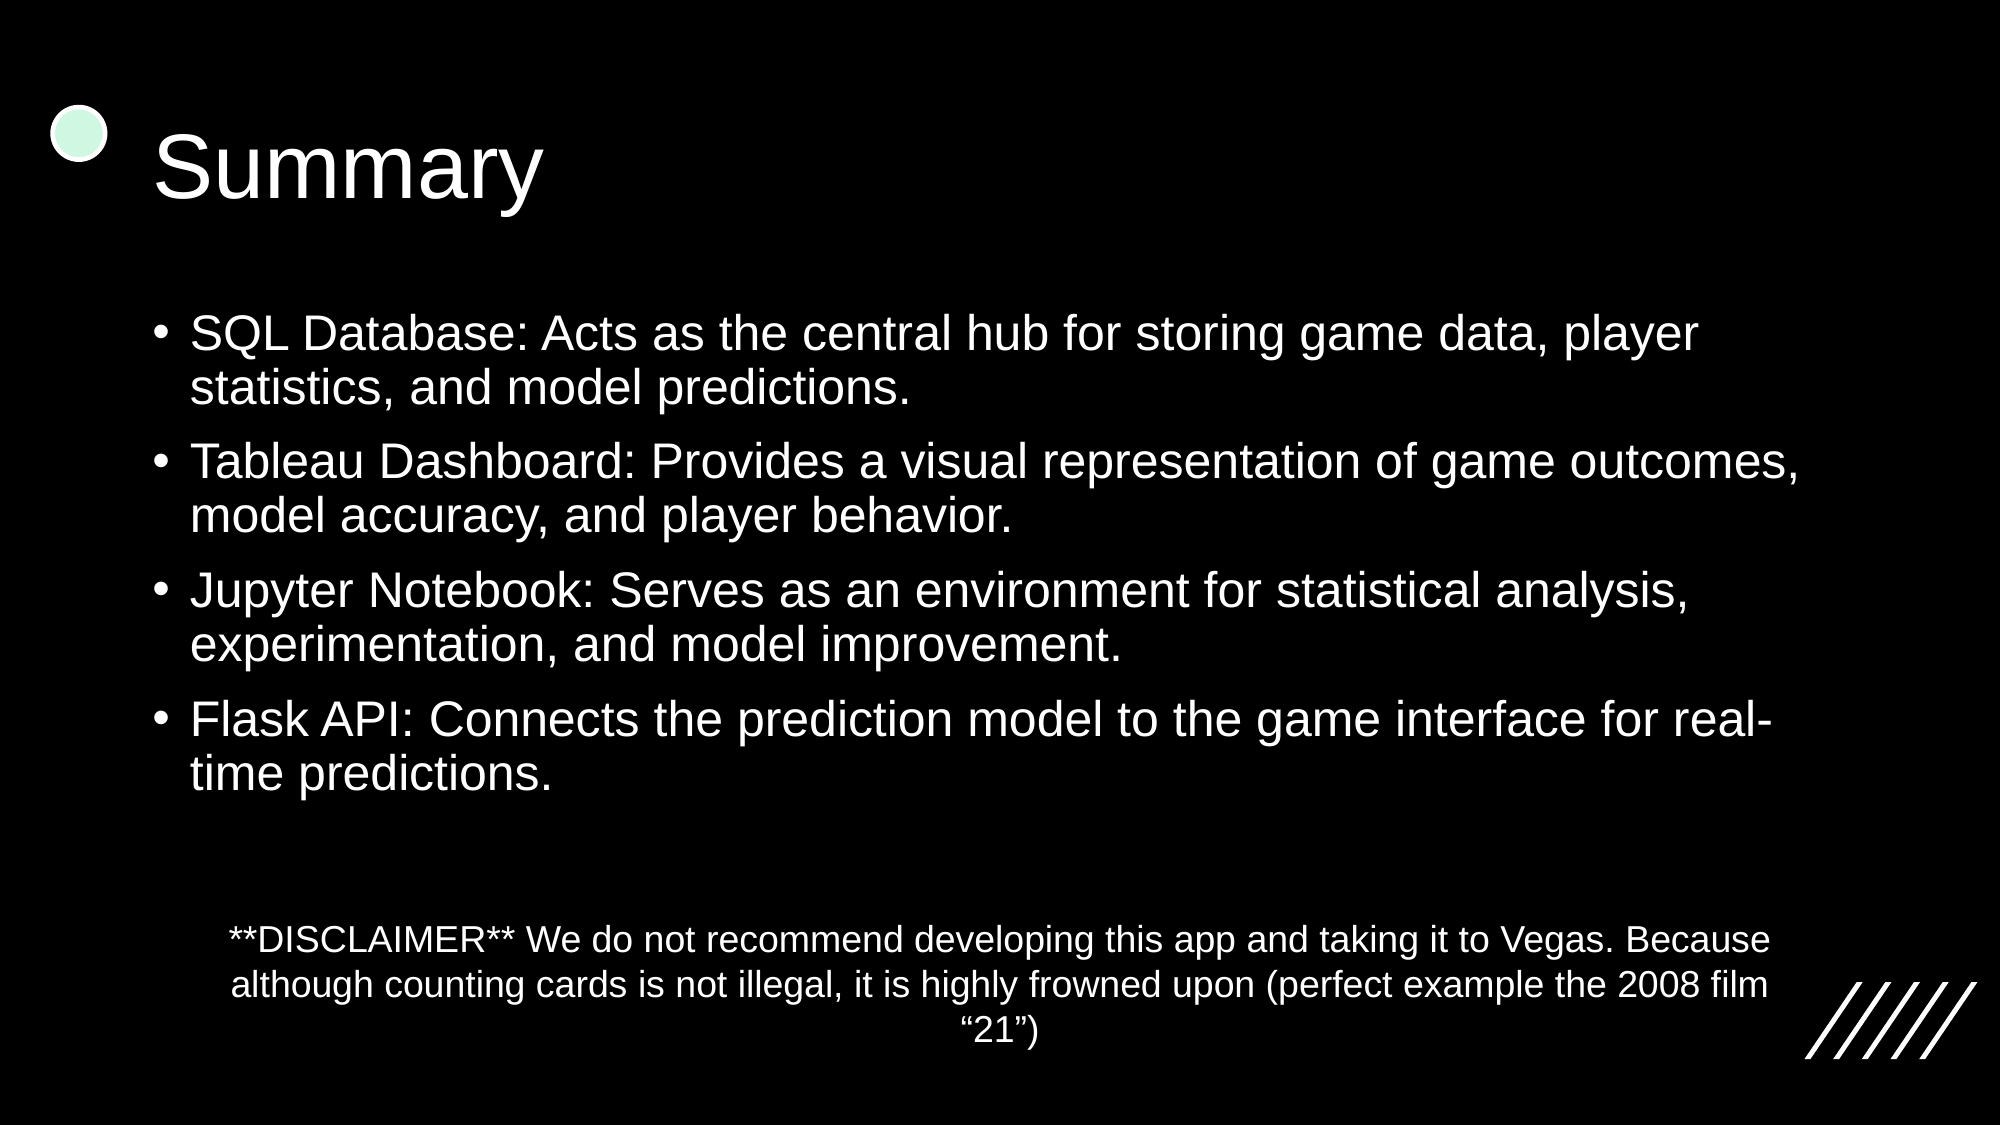

# Summary
SQL Database: Acts as the central hub for storing game data, player statistics, and model predictions.
Tableau Dashboard: Provides a visual representation of game outcomes, model accuracy, and player behavior.
Jupyter Notebook: Serves as an environment for statistical analysis, experimentation, and model improvement.
Flask API: Connects the prediction model to the game interface for real-time predictions.
**DISCLAIMER** We do not recommend developing this app and taking it to Vegas. Because although counting cards is not illegal, it is highly frowned upon (perfect example the 2008 film “21”)